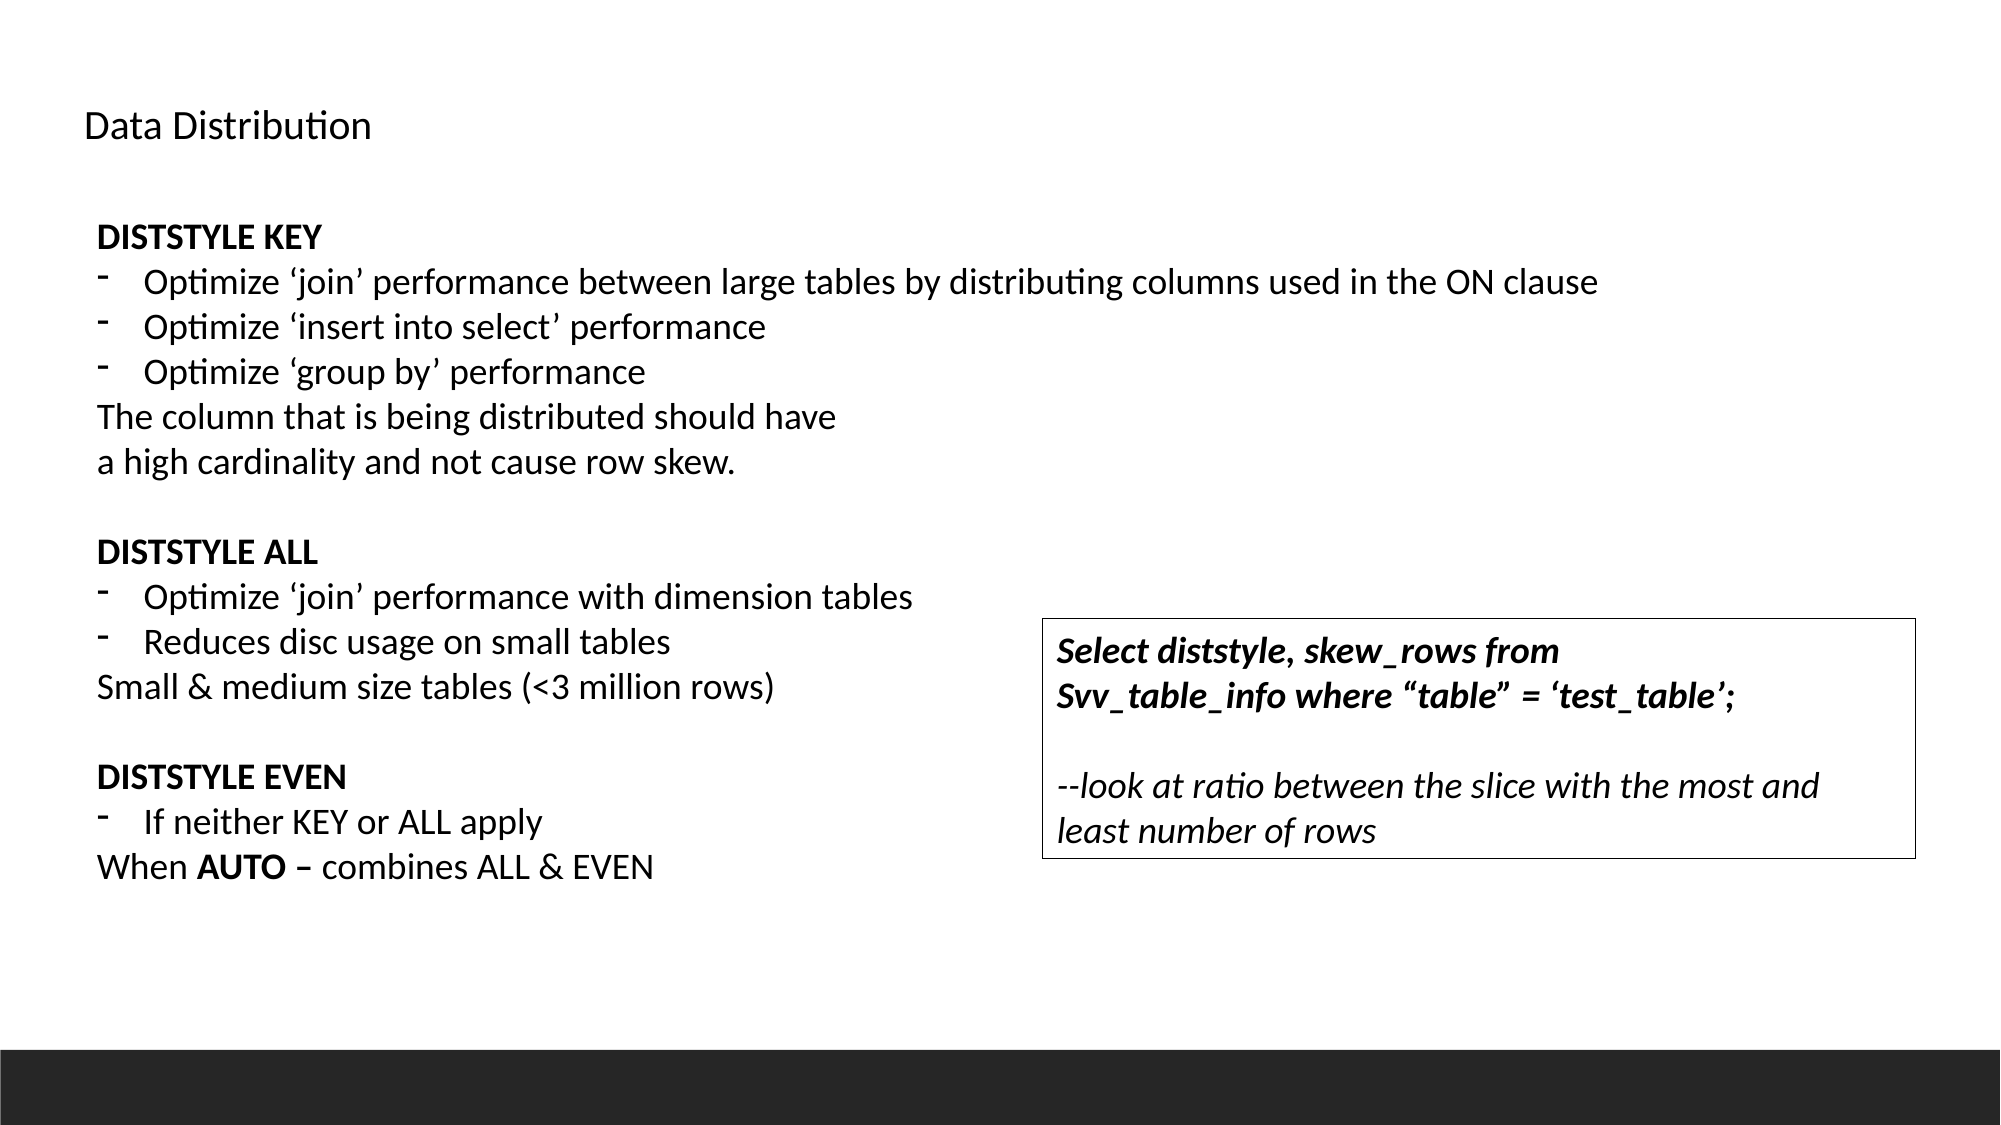

Data Distribution
DISTSTYLE KEY
Optimize ‘join’ performance between large tables by distributing columns used in the ON clause
Optimize ‘insert into select’ performance
Optimize ‘group by’ performance
The column that is being distributed should have
a high cardinality and not cause row skew.

DISTSTYLE ALL
Optimize ‘join’ performance with dimension tables
Reduces disc usage on small tables
Small & medium size tables (<3 million rows)

DISTSTYLE EVEN
If neither KEY or ALL apply
When AUTO – combines ALL & EVEN
Select diststyle, skew_rows from
Svv_table_info where “table” = ‘test_table’;

--look at ratio between the slice with the most and least number of rows